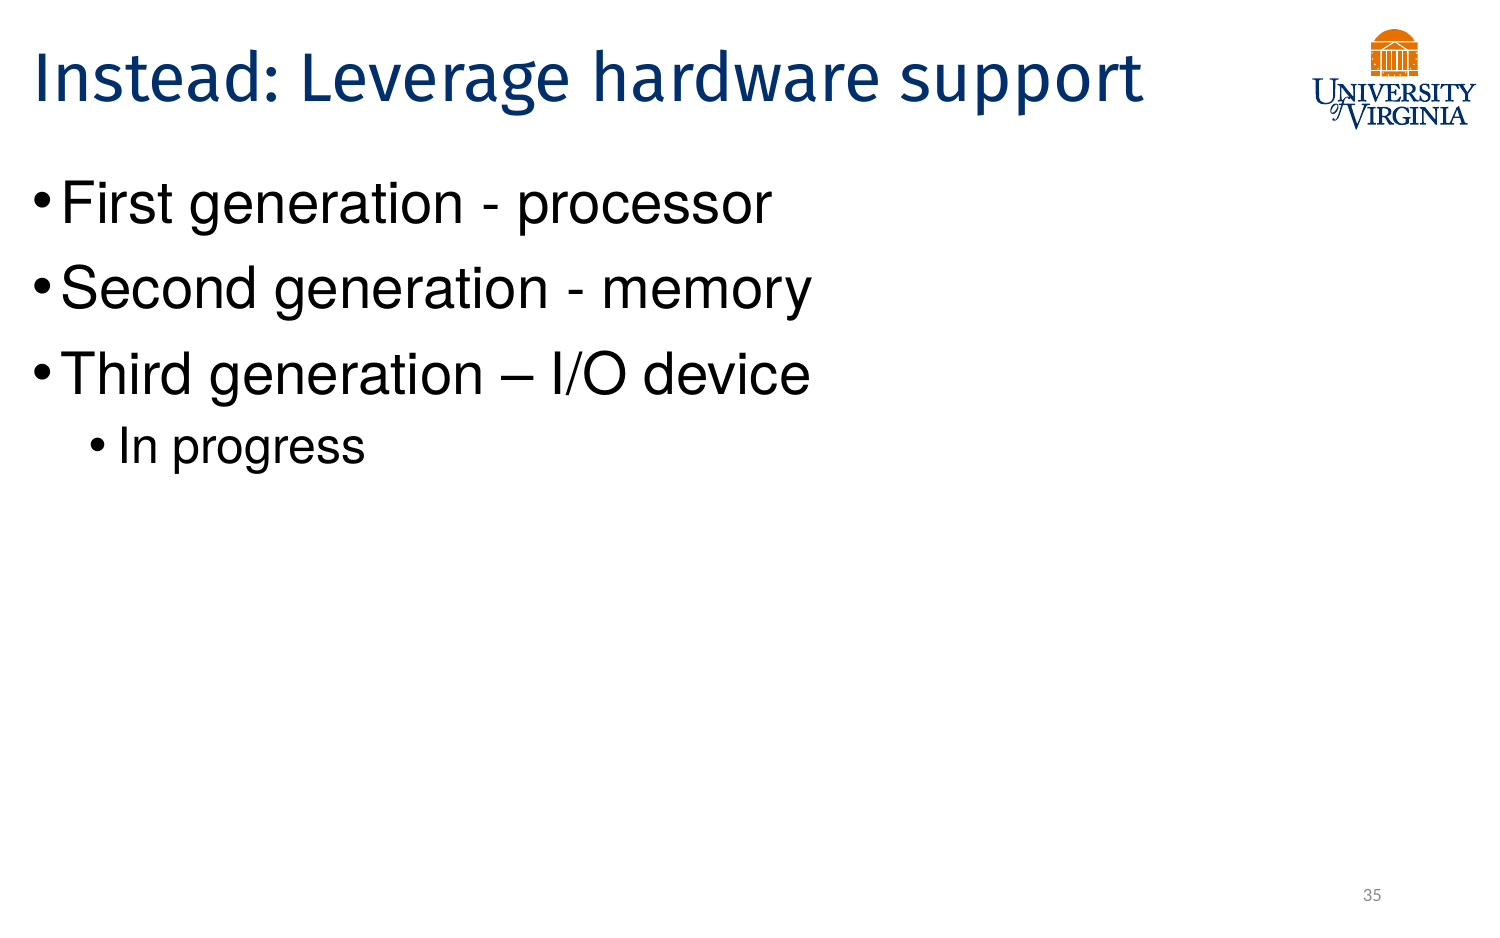

# Instead: Leverage hardware support
First generation - processor
Second generation - memory
Third generation – I/O device
In progress
35